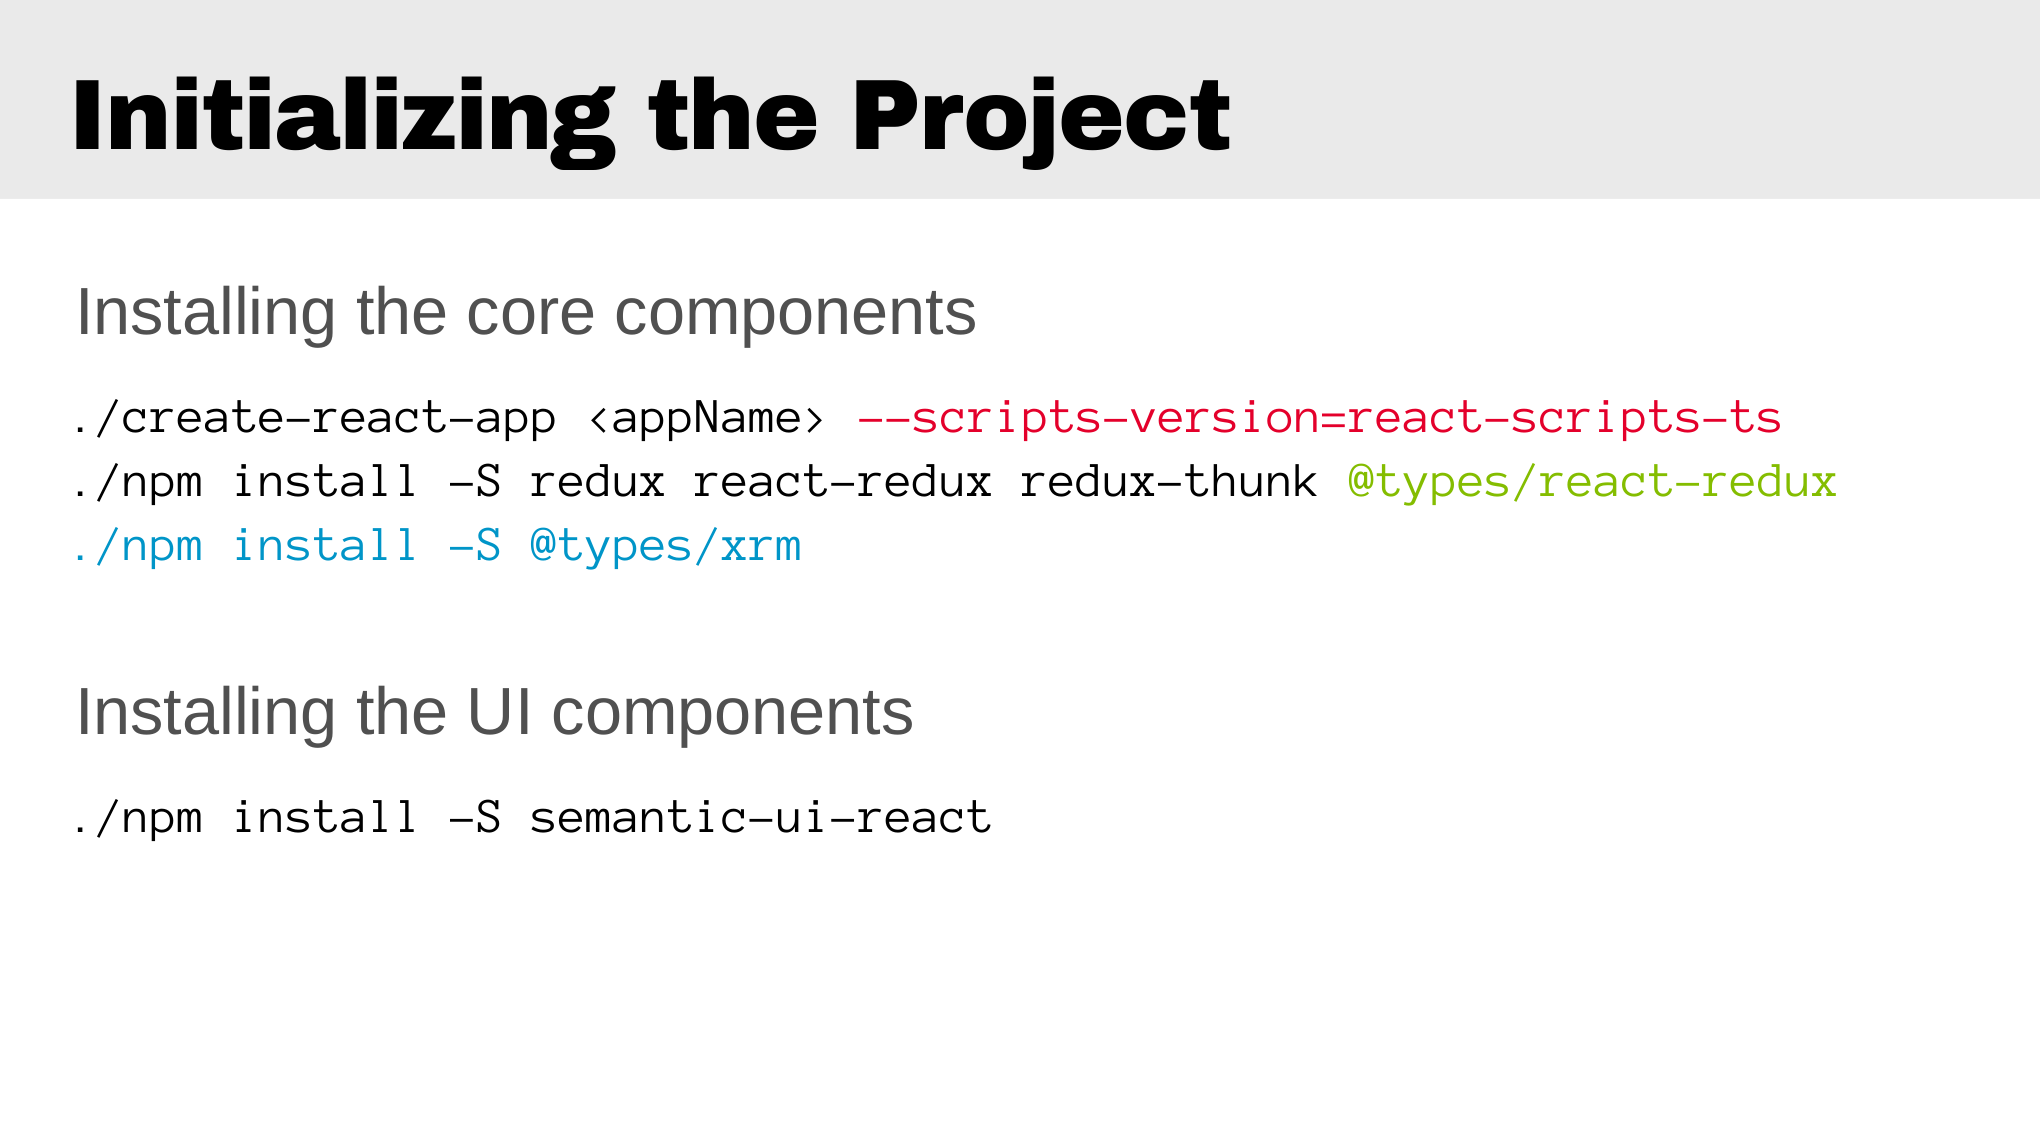

# Initializing the Project
Installing the core components
./create-react-app <appName> --scripts-version=react-scripts-ts
./npm install -S redux react-redux redux-thunk @types/react-redux
./npm install -S @types/xrm
Installing the UI components
./npm install -S semantic-ui-react